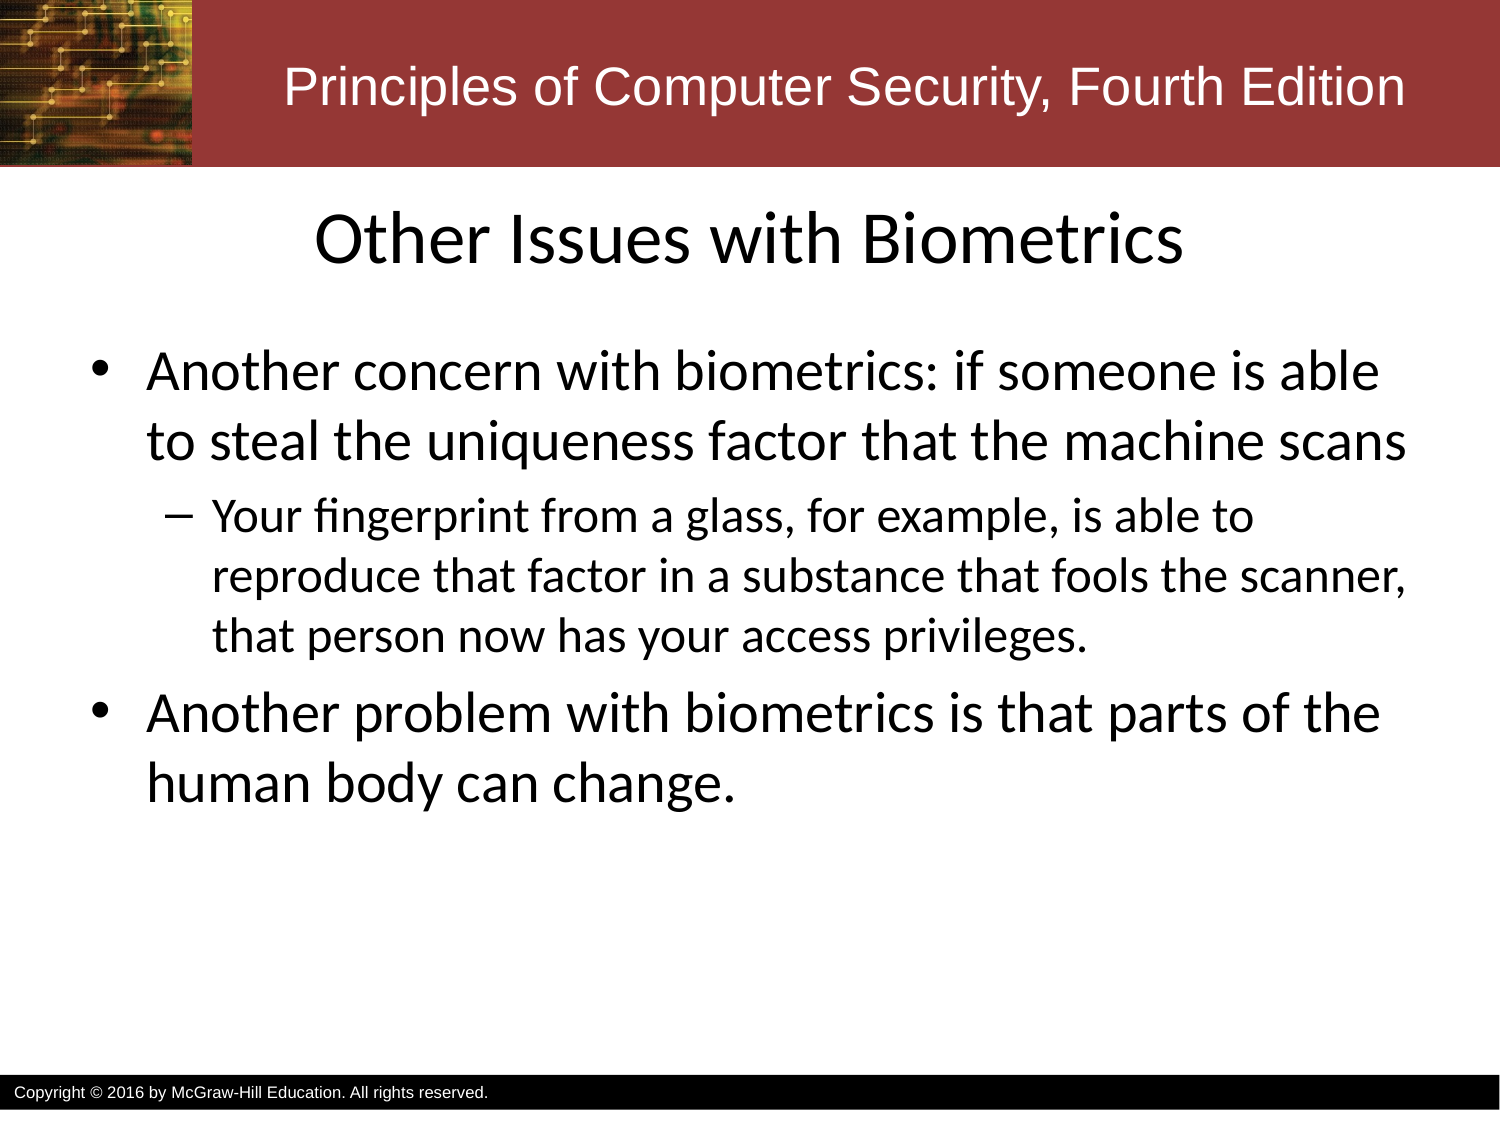

# Other Issues with Biometrics
Another concern with biometrics: if someone is able to steal the uniqueness factor that the machine scans
Your fingerprint from a glass, for example, is able to reproduce that factor in a substance that fools the scanner, that person now has your access privileges.
Another problem with biometrics is that parts of the human body can change.